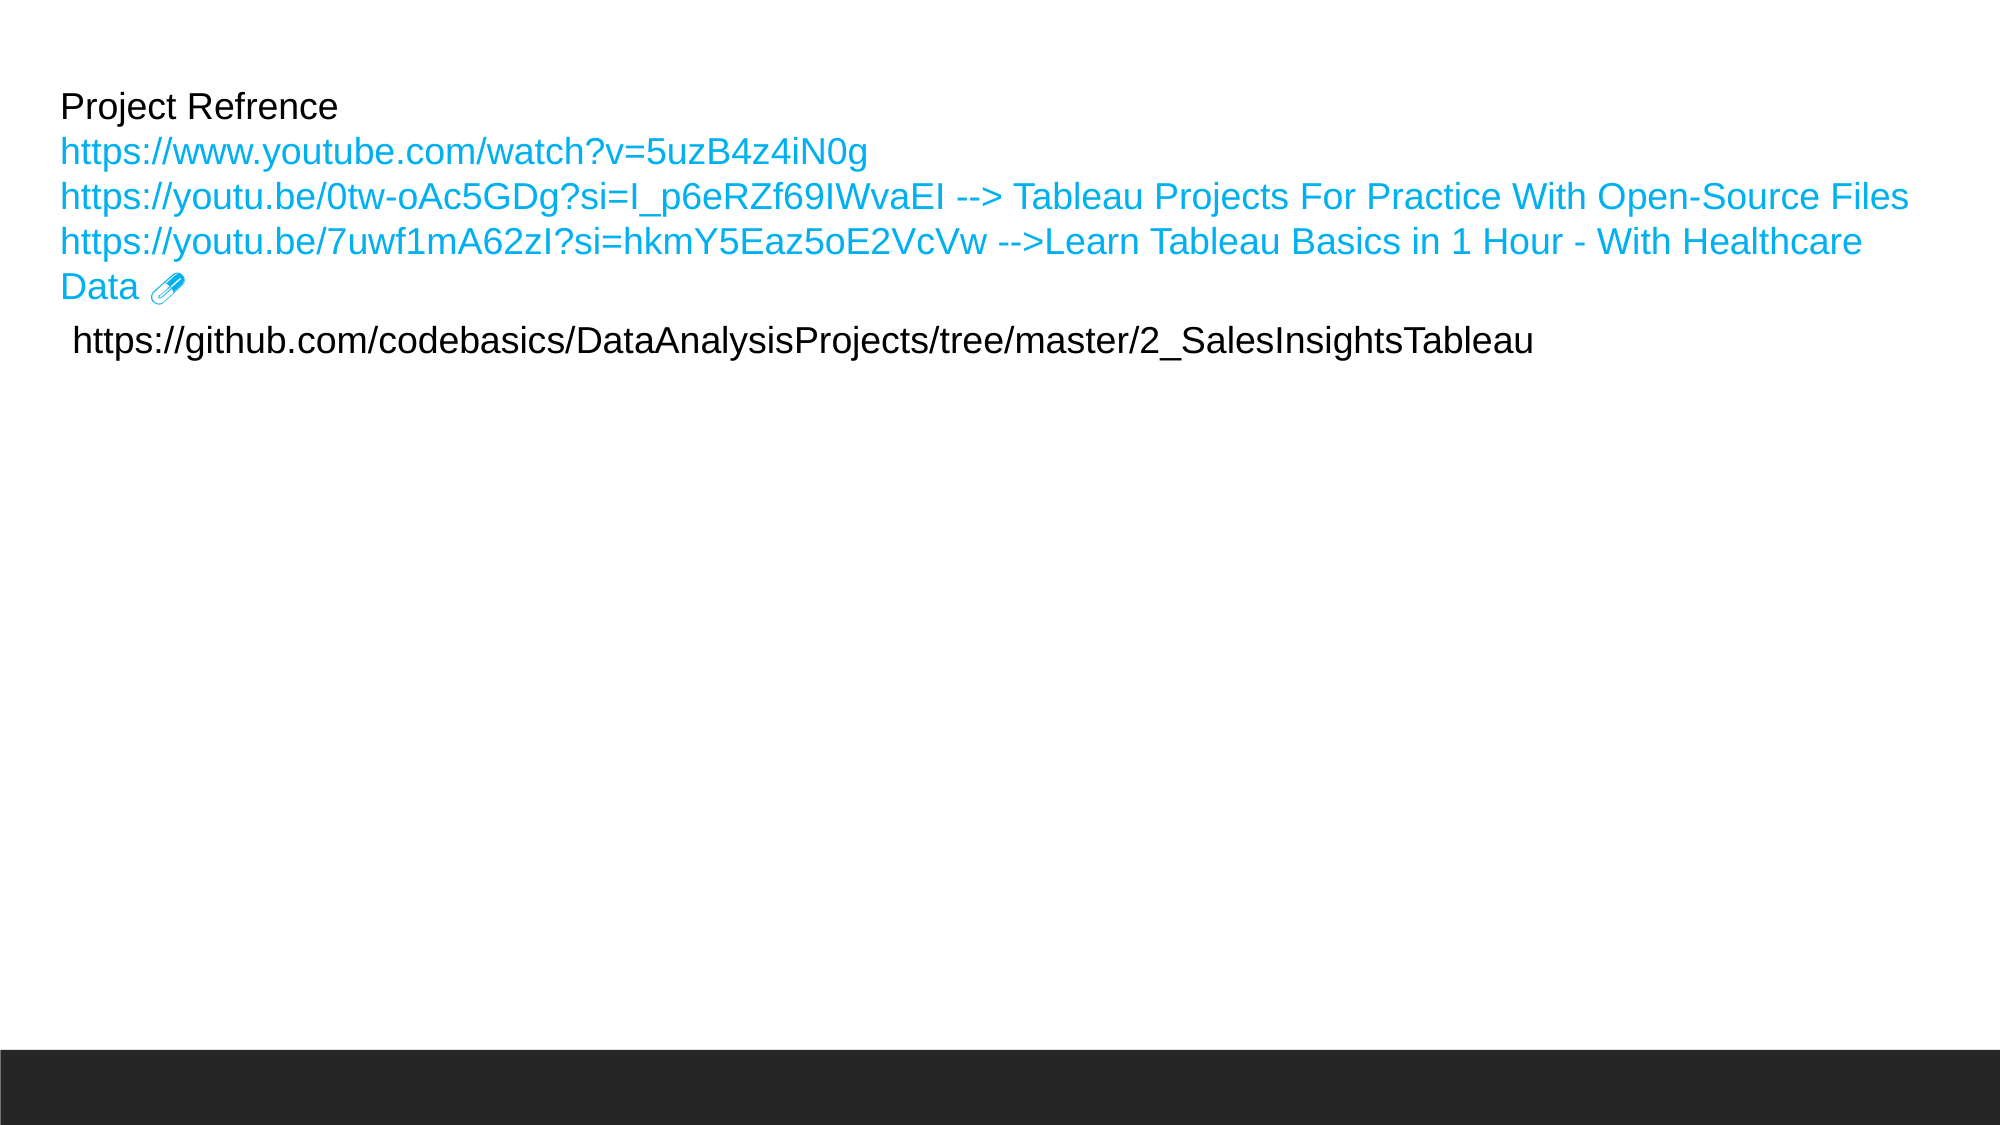

Project Refrence
https://www.youtube.com/watch?v=5uzB4z4iN0g
https://youtu.be/0tw-oAc5GDg?si=I_p6eRZf69IWvaEI --> Tableau Projects For Practice With Open-Source Files
https://youtu.be/7uwf1mA62zI?si=hkmY5Eaz5oE2VcVw -->Learn Tableau Basics in 1 Hour - With Healthcare Data 💊
https://github.com/codebasics/DataAnalysisProjects/tree/master/2_SalesInsightsTableau